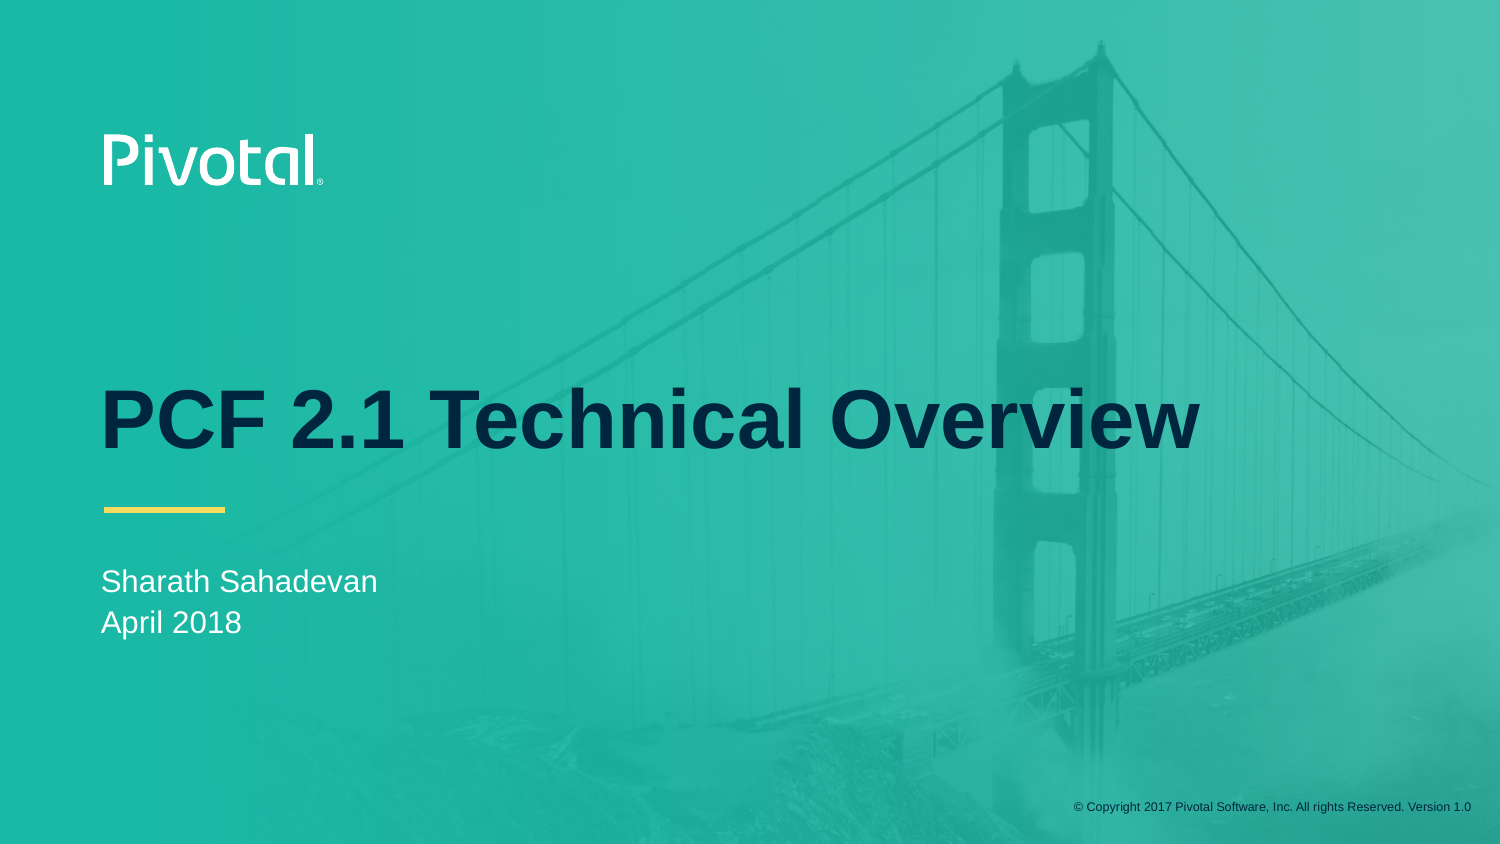

# PCF 2.1 Technical Overview
Sharath Sahadevan
April 2018